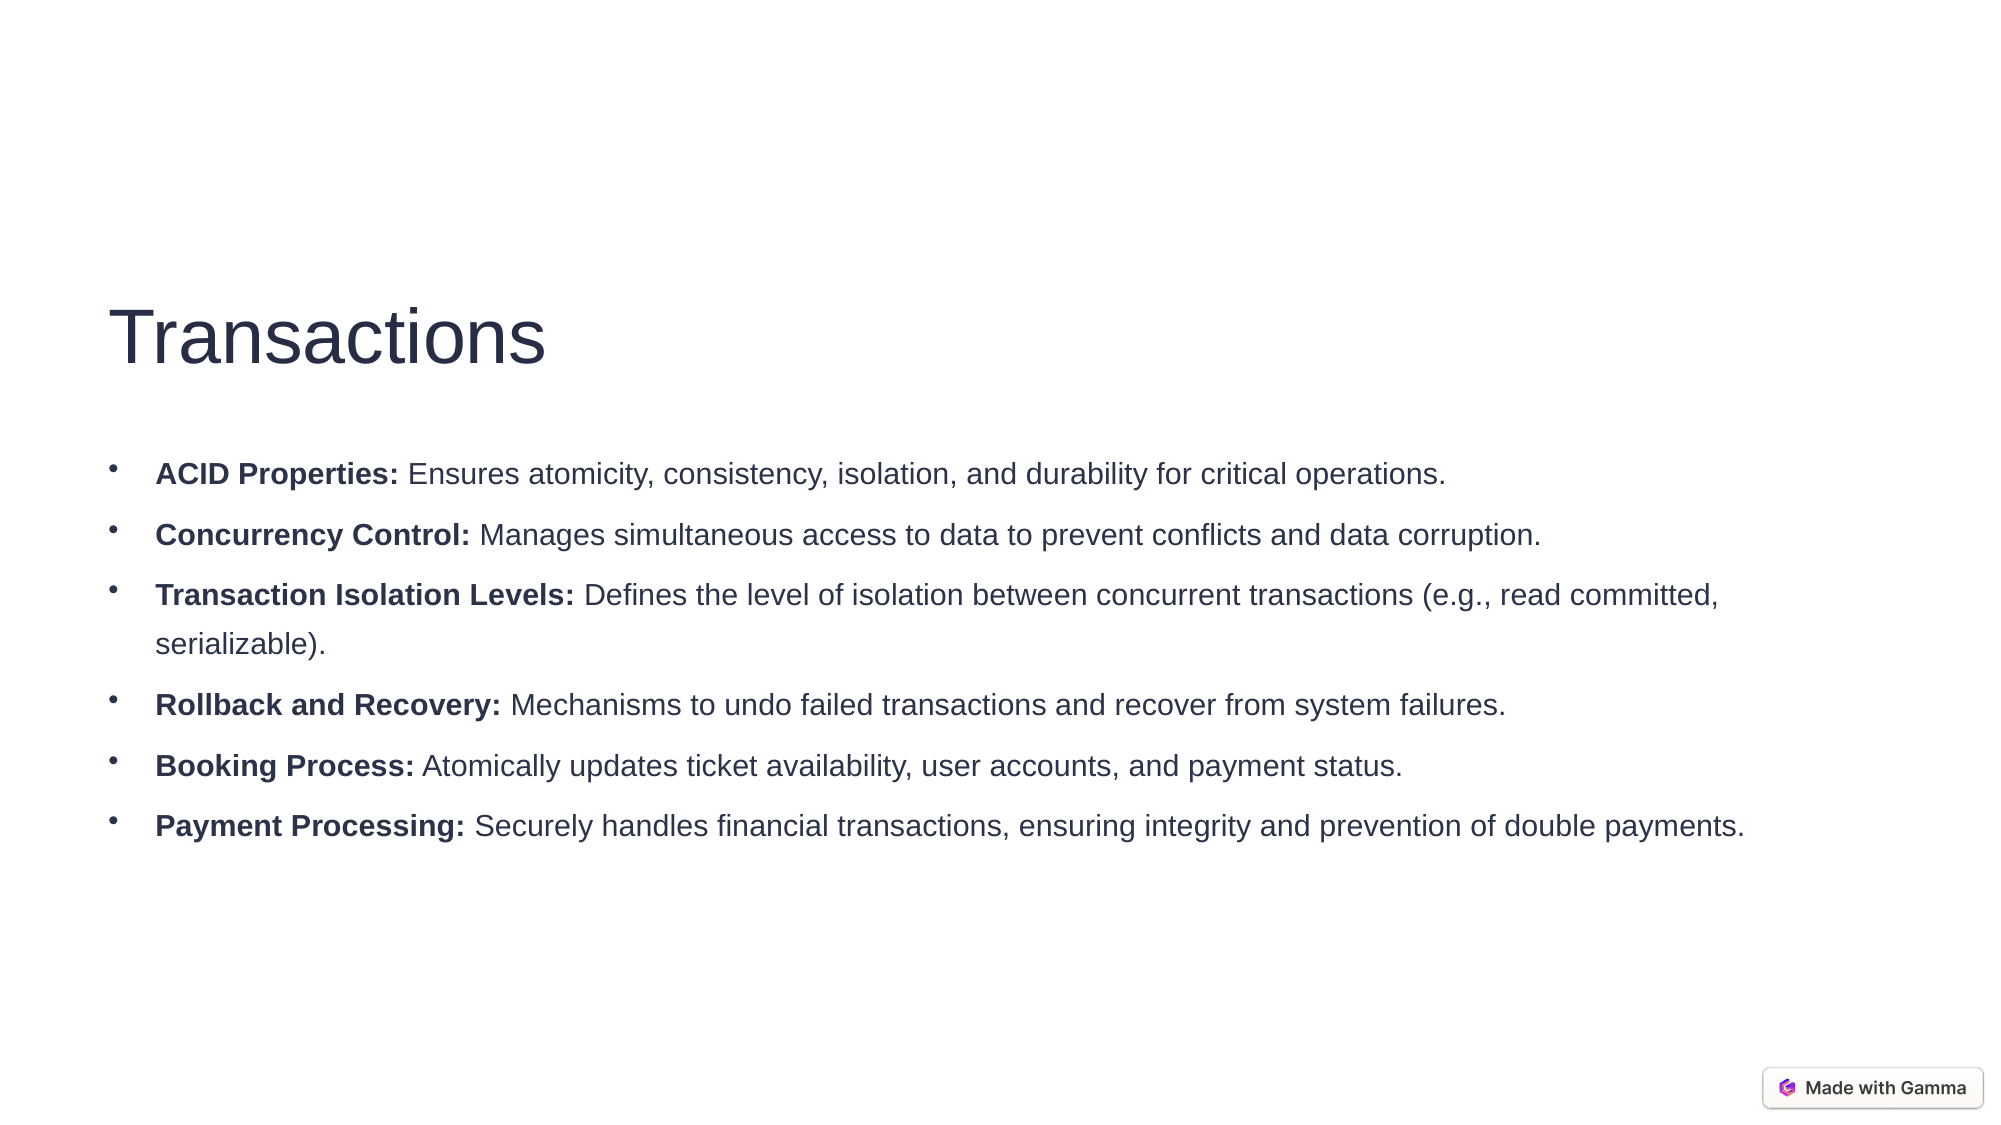

Transactions
ACID Properties: Ensures atomicity, consistency, isolation, and durability for critical operations.
Concurrency Control: Manages simultaneous access to data to prevent conflicts and data corruption.
Transaction Isolation Levels: Defines the level of isolation between concurrent transactions (e.g., read committed, serializable).
Rollback and Recovery: Mechanisms to undo failed transactions and recover from system failures.
Booking Process: Atomically updates ticket availability, user accounts, and payment status.
Payment Processing: Securely handles financial transactions, ensuring integrity and prevention of double payments.